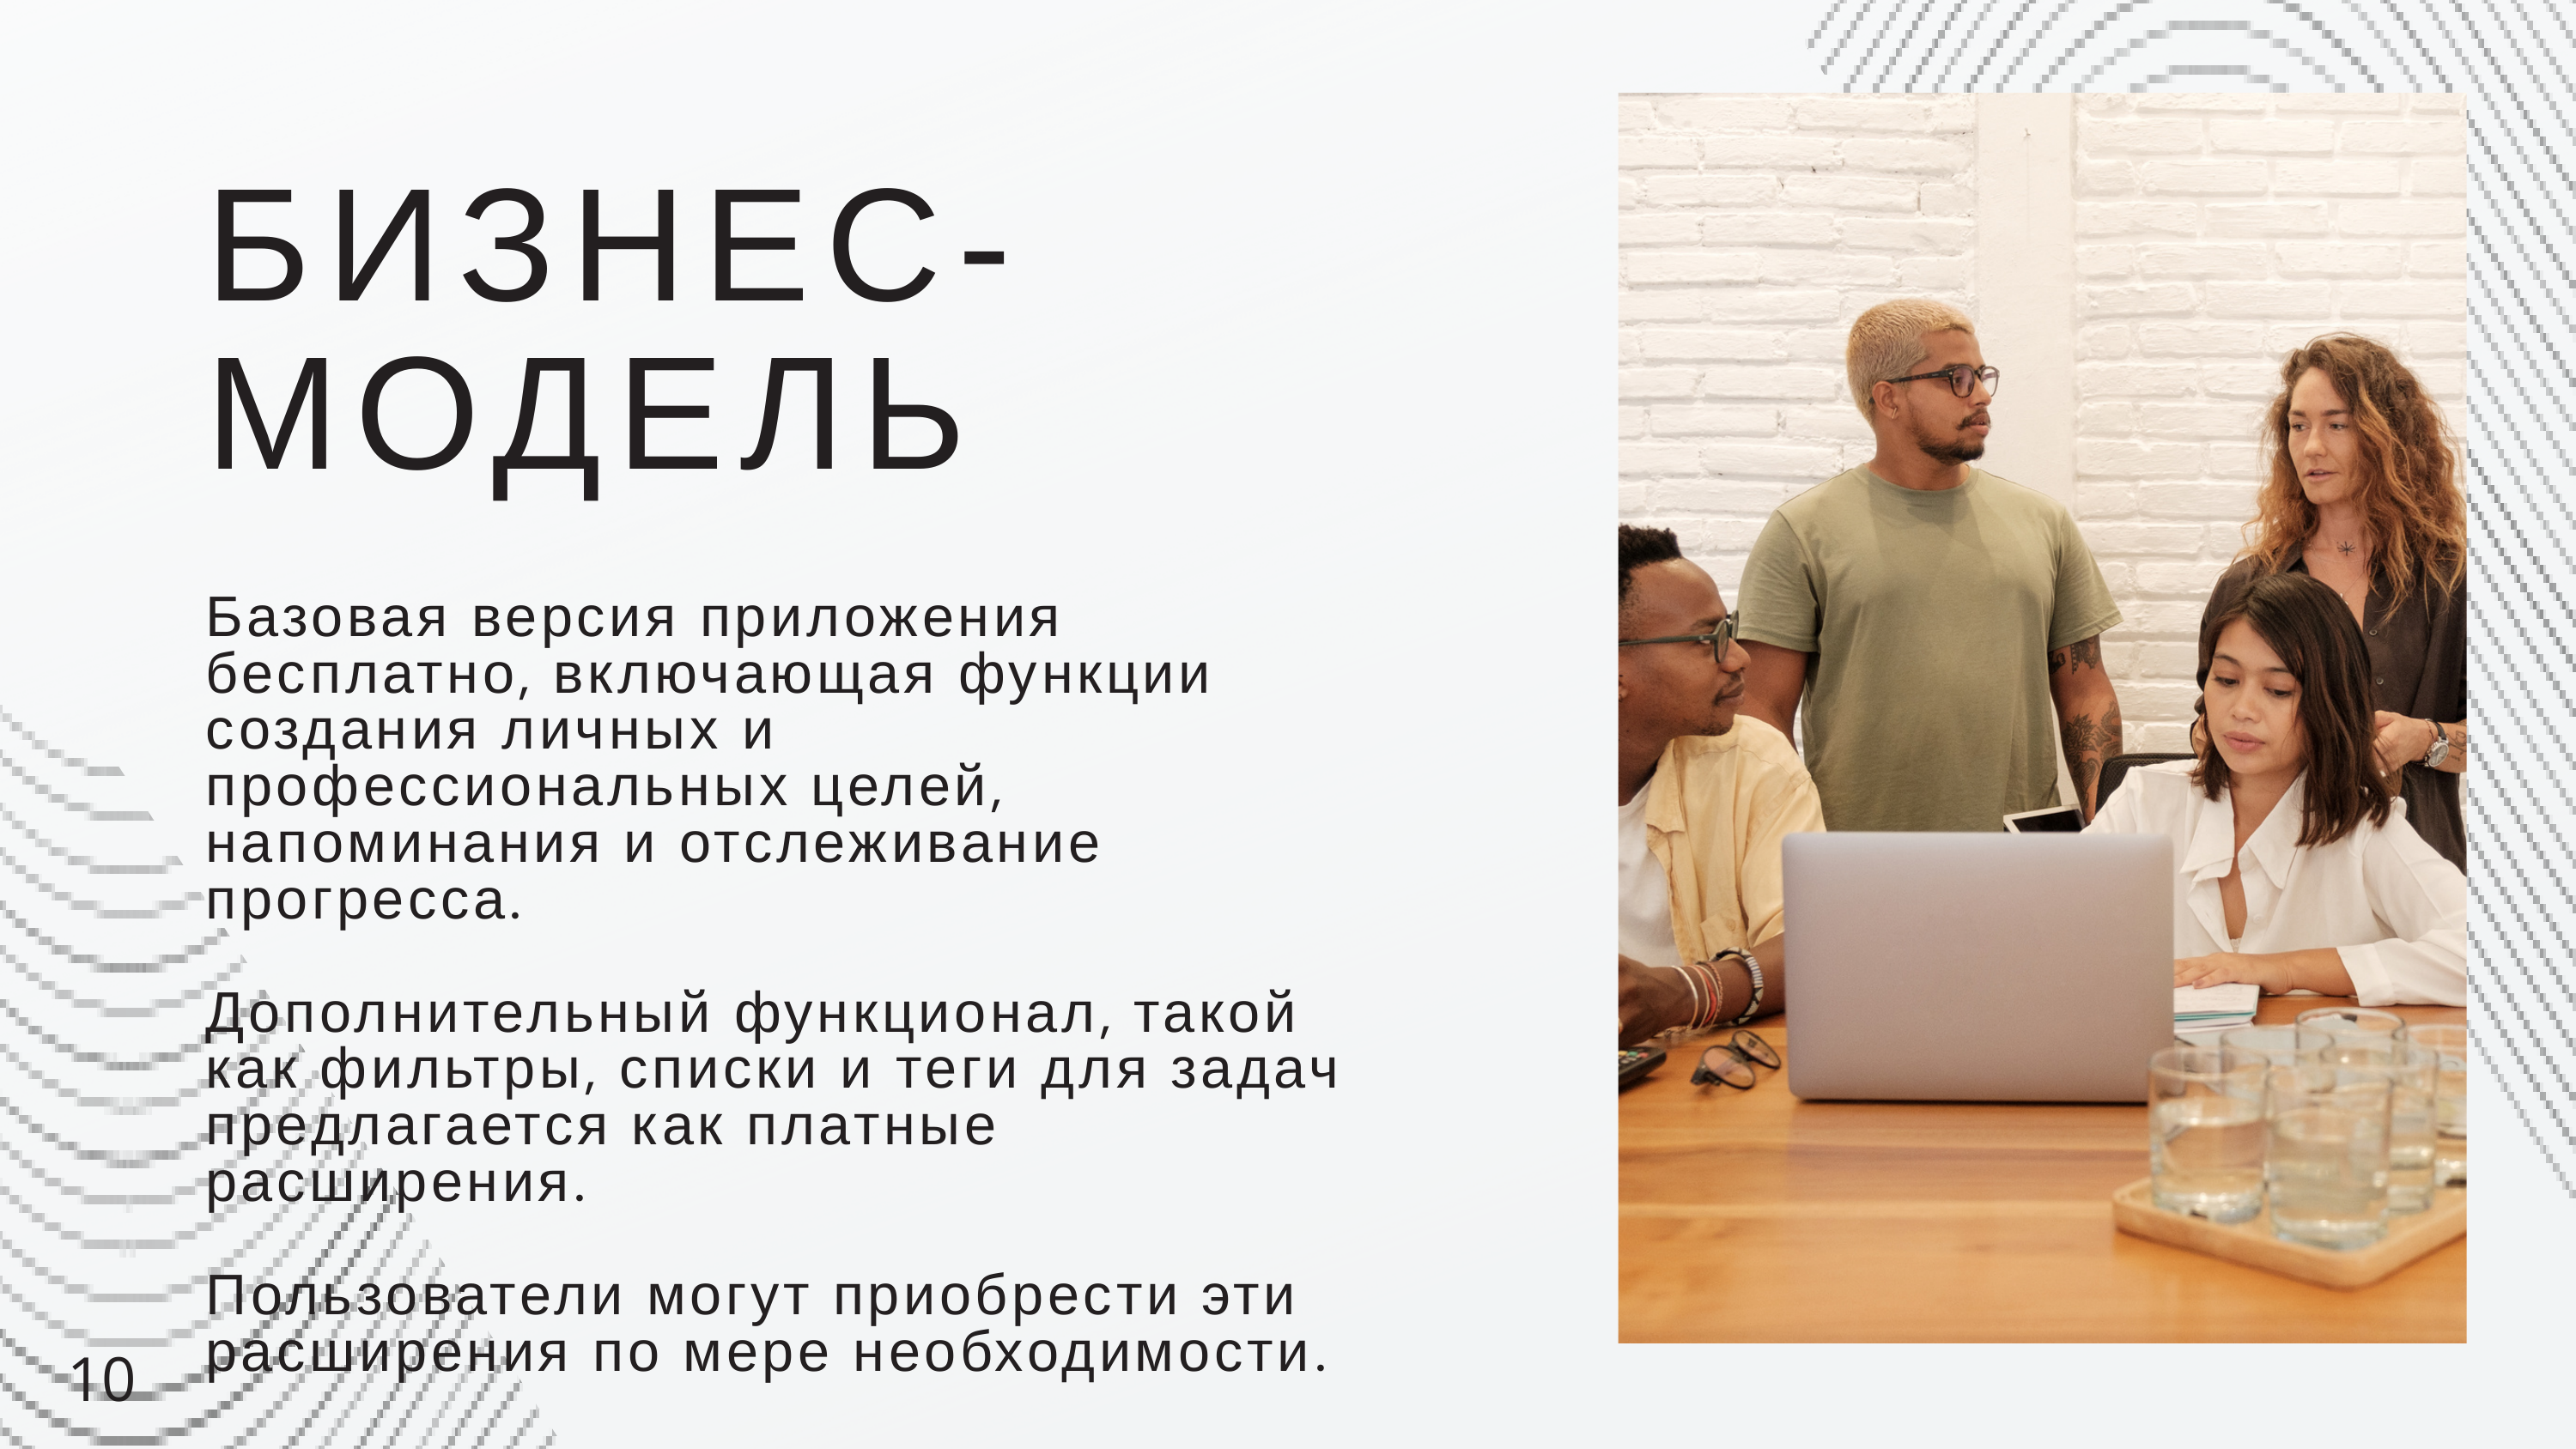

БИЗНЕС-МОДЕЛЬ
Базовая версия приложения бесплатно, включающая функции создания личных и профессиональных целей, напоминания и отслеживание прогресса.

Дополнительный функционал, такой как фильтры, списки и теги для задач предлагается как платные расширения.

Пользователи могут приобрести эти расширения по мере необходимости.

10